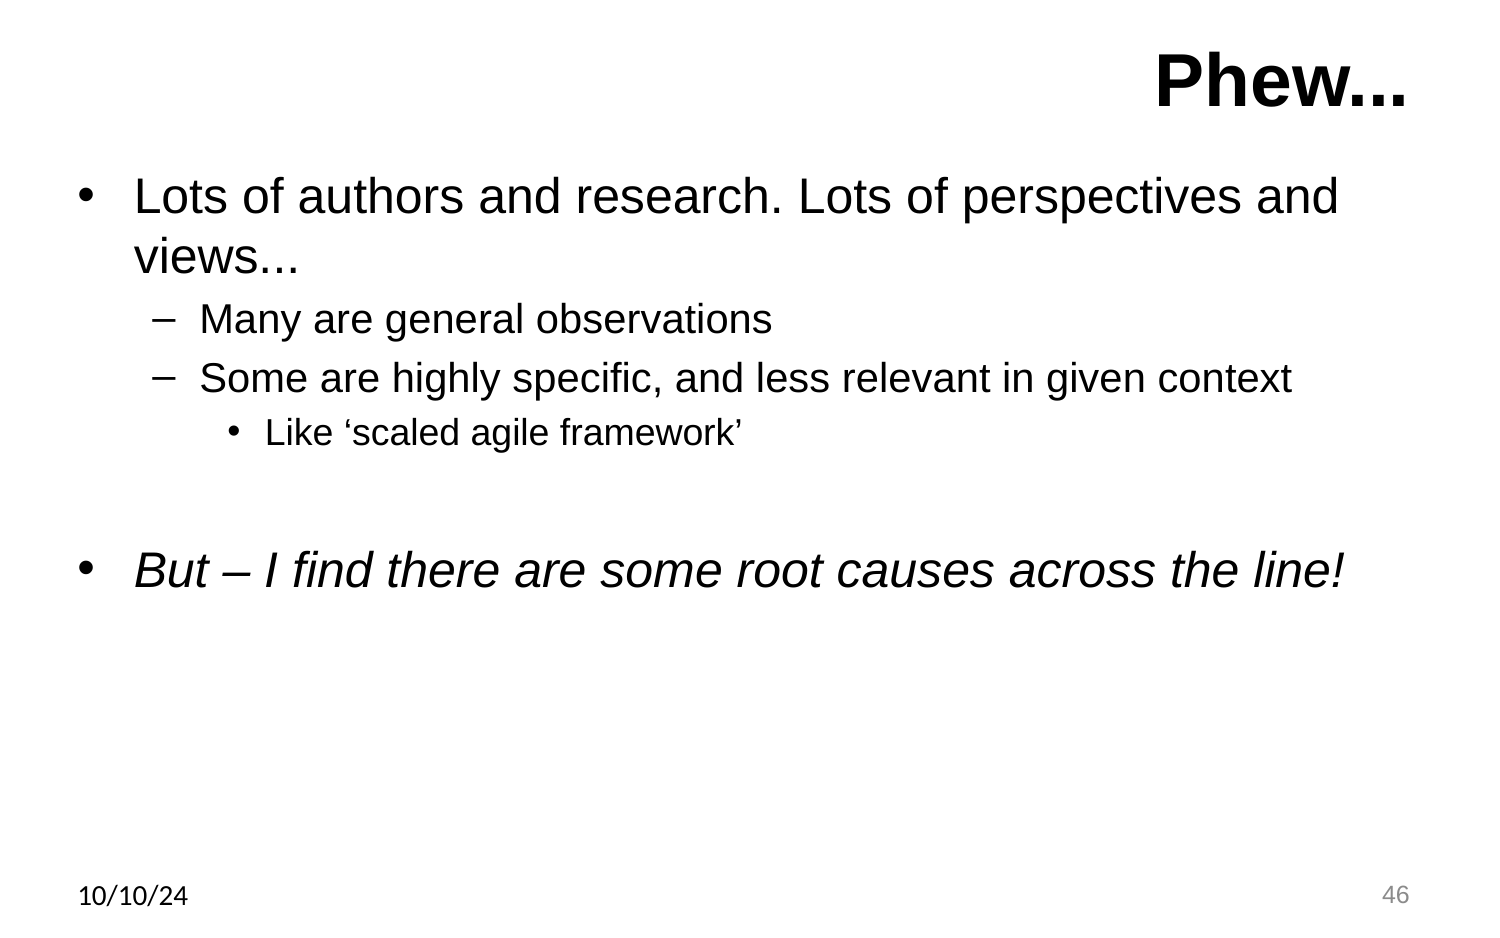

# Phew...
Lots of authors and research. Lots of perspectives and views...
Many are general observations
Some are highly specific, and less relevant in given context
Like ‘scaled agile framework’

But – I find there are some root causes across the line!
10/10/24
46